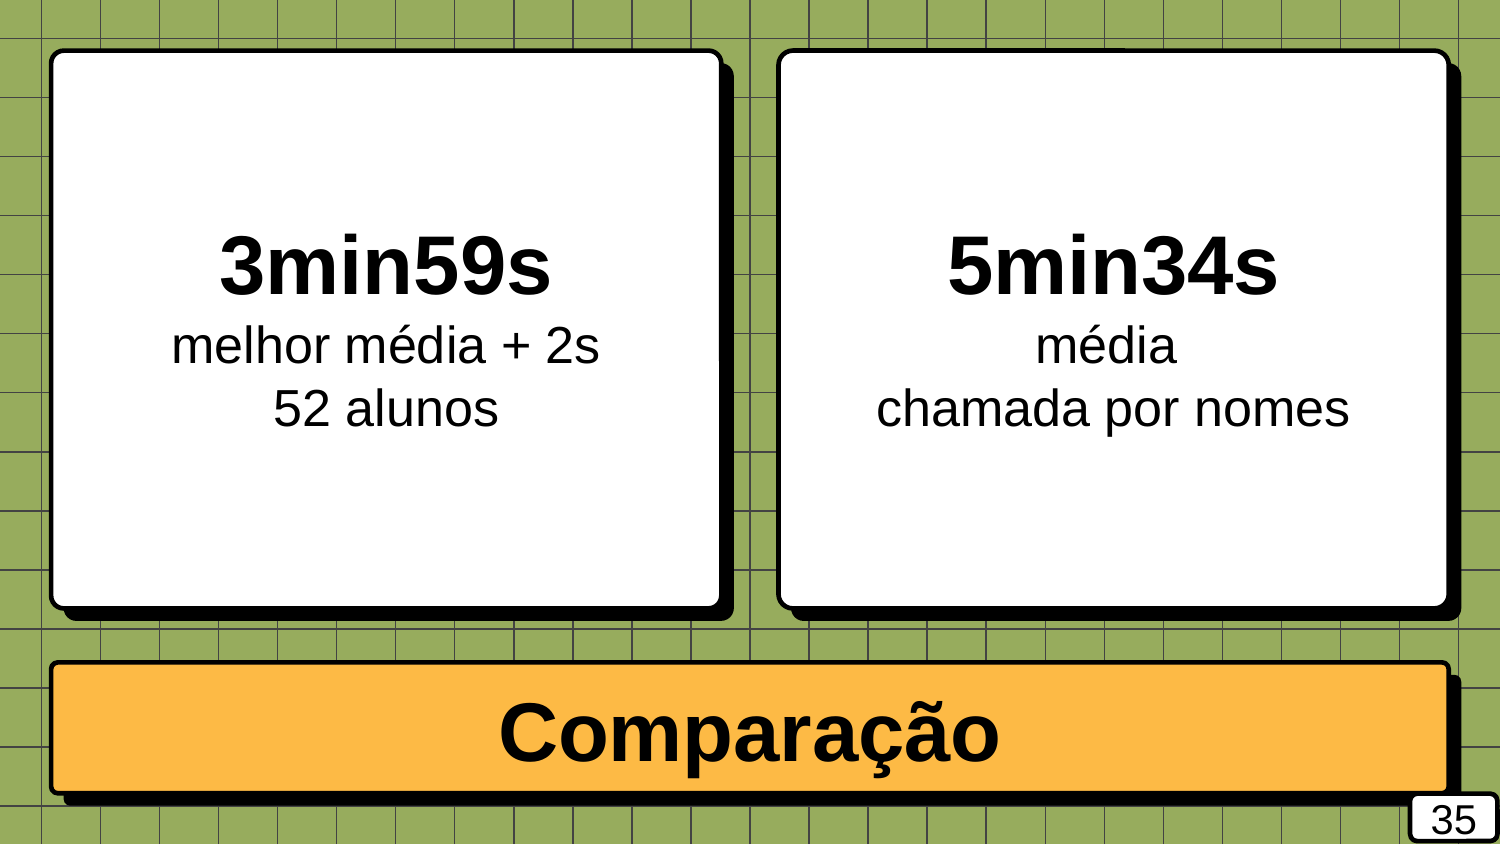

5min34s
média
chamada por nomes
3min59s
melhor média + 2s
52 alunos

Comparação

35